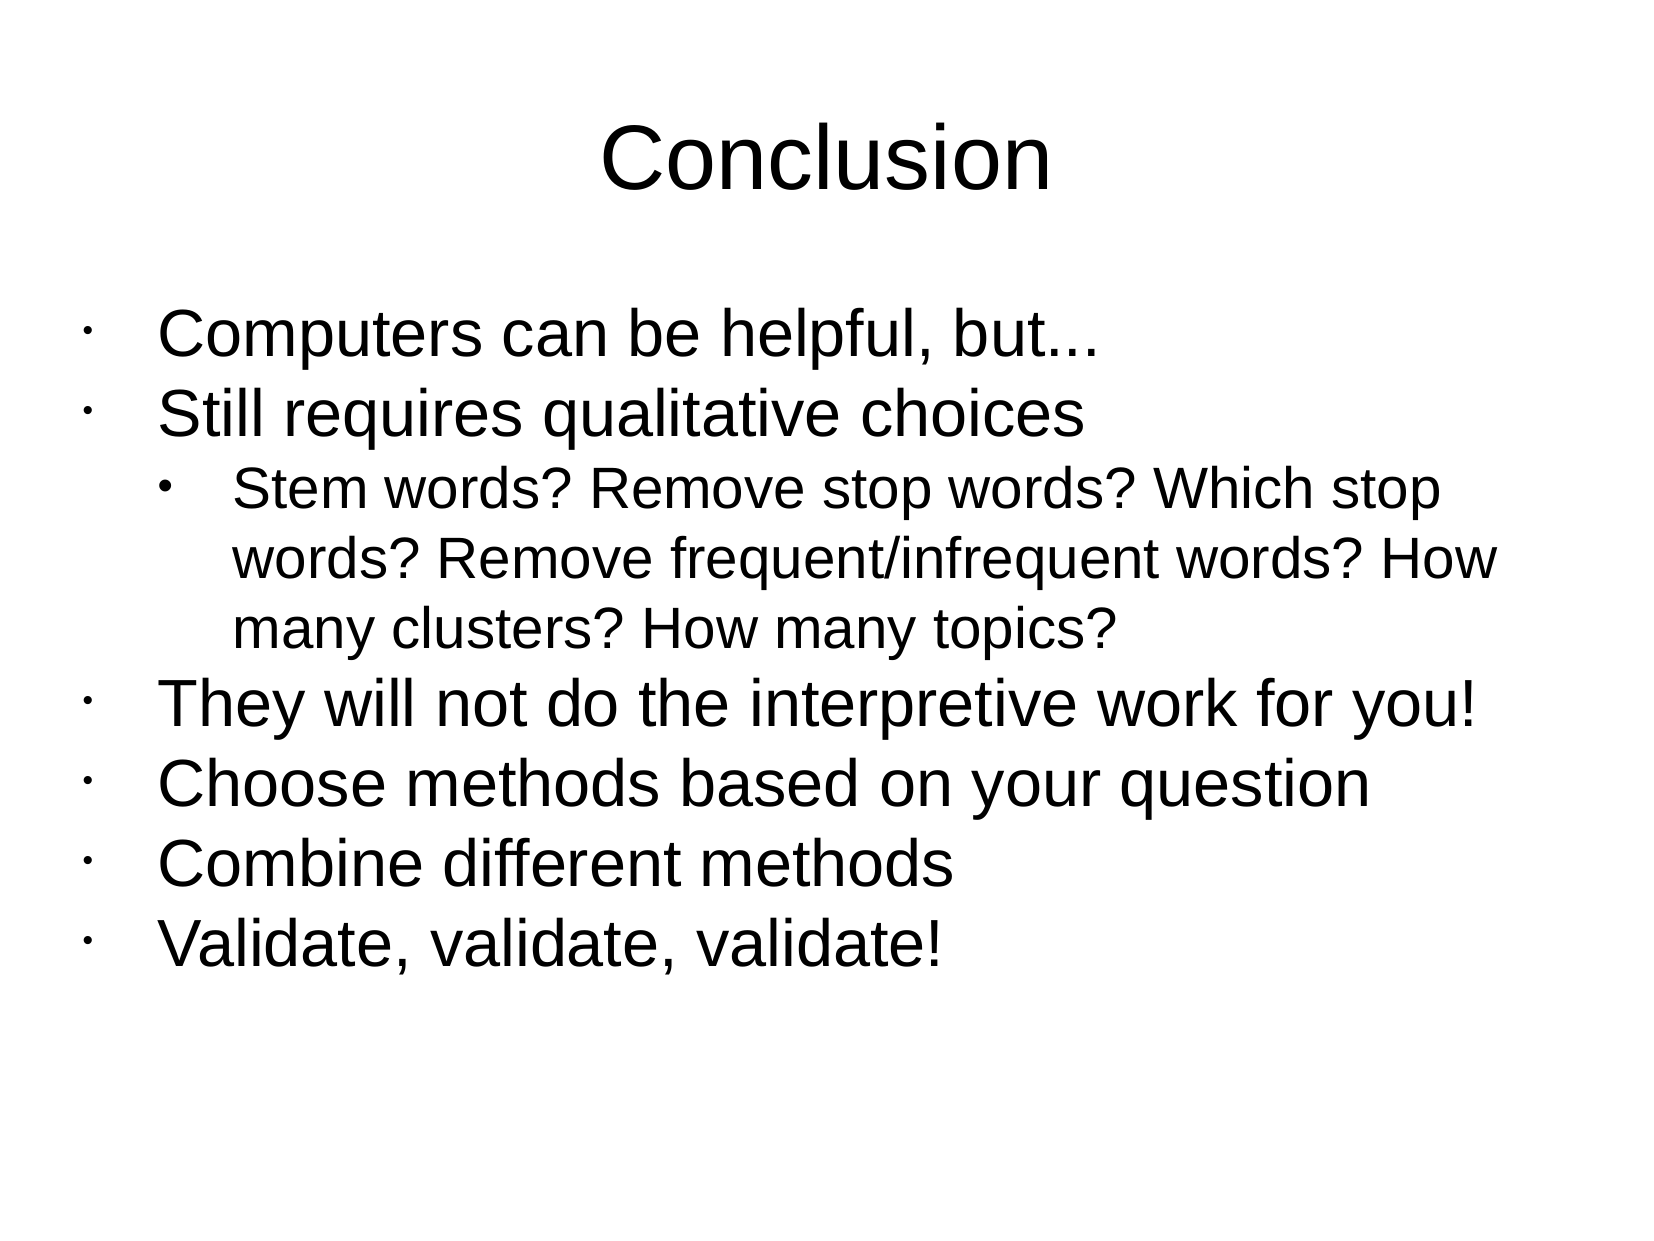

Conclusion
Computers can be helpful, but...
Still requires qualitative choices
Stem words? Remove stop words? Which stop words? Remove frequent/infrequent words? How many clusters? How many topics?
They will not do the interpretive work for you!
Choose methods based on your question
Combine different methods
Validate, validate, validate!